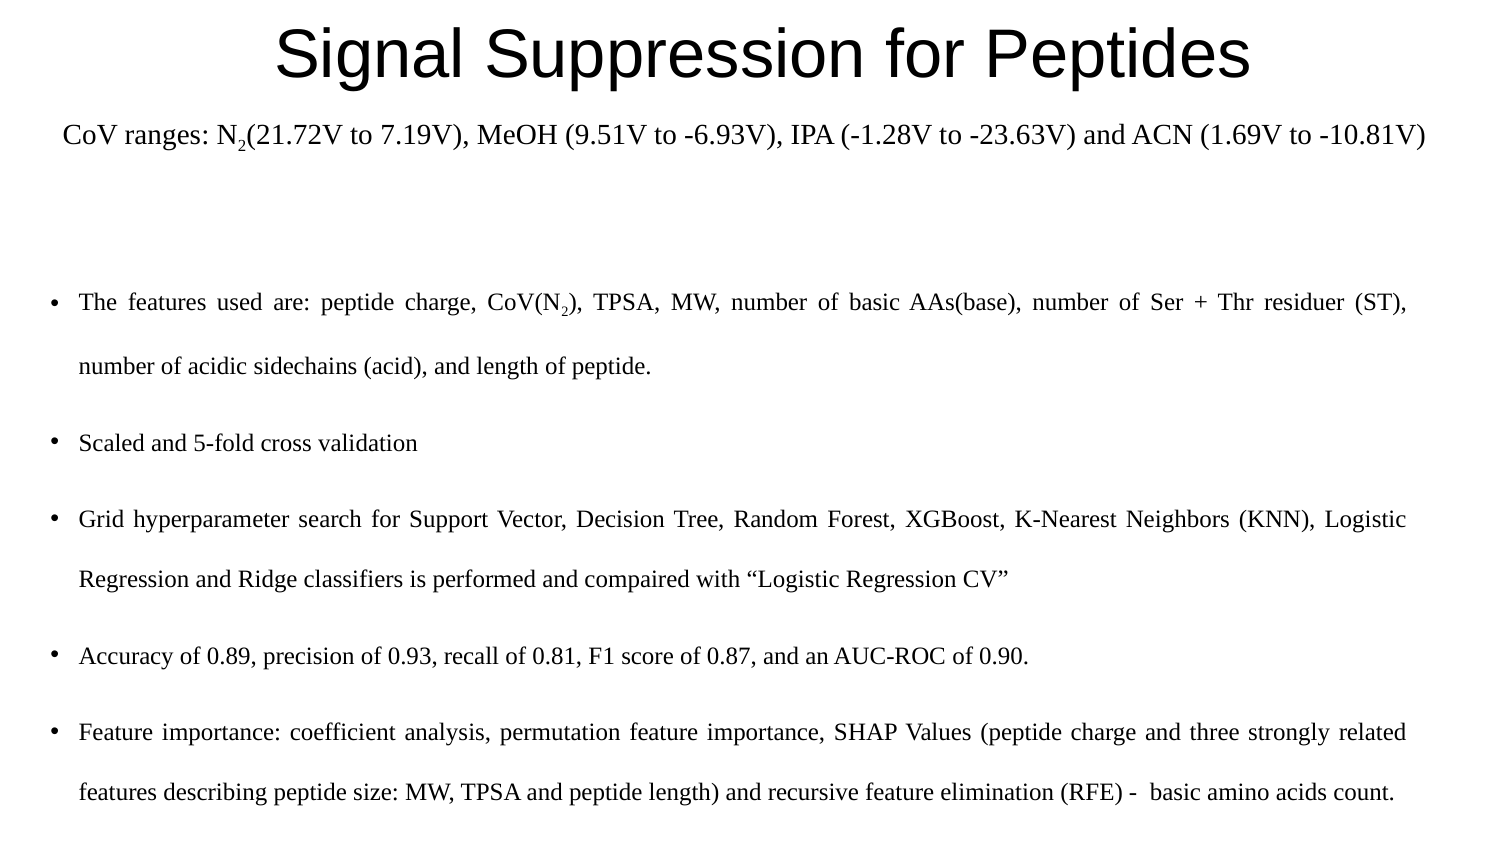

Signal Suppression for Peptides
CoV ranges: N2(21.72V to 7.19V), MeOH (9.51V to -6.93V), IPA (-1.28V to -23.63V) and ACN (1.69V to -10.81V)
The features used are: peptide charge, CoV(N2), TPSA, MW, number of basic AAs(base), number of Ser + Thr residuer (ST), number of acidic sidechains (acid), and length of peptide.
Scaled and 5-fold cross validation
Grid hyperparameter search for Support Vector, Decision Tree, Random Forest, XGBoost, K-Nearest Neighbors (KNN), Logistic Regression and Ridge classifiers is performed and compaired with “Logistic Regression CV”
Accuracy of 0.89, precision of 0.93, recall of 0.81, F1 score of 0.87, and an AUC-ROC of 0.90.
Feature importance: coefficient analysis, permutation feature importance, SHAP Values (peptide charge and three strongly related features describing peptide size: MW, TPSA and peptide length) and recursive feature elimination (RFE) -  basic amino acids count.